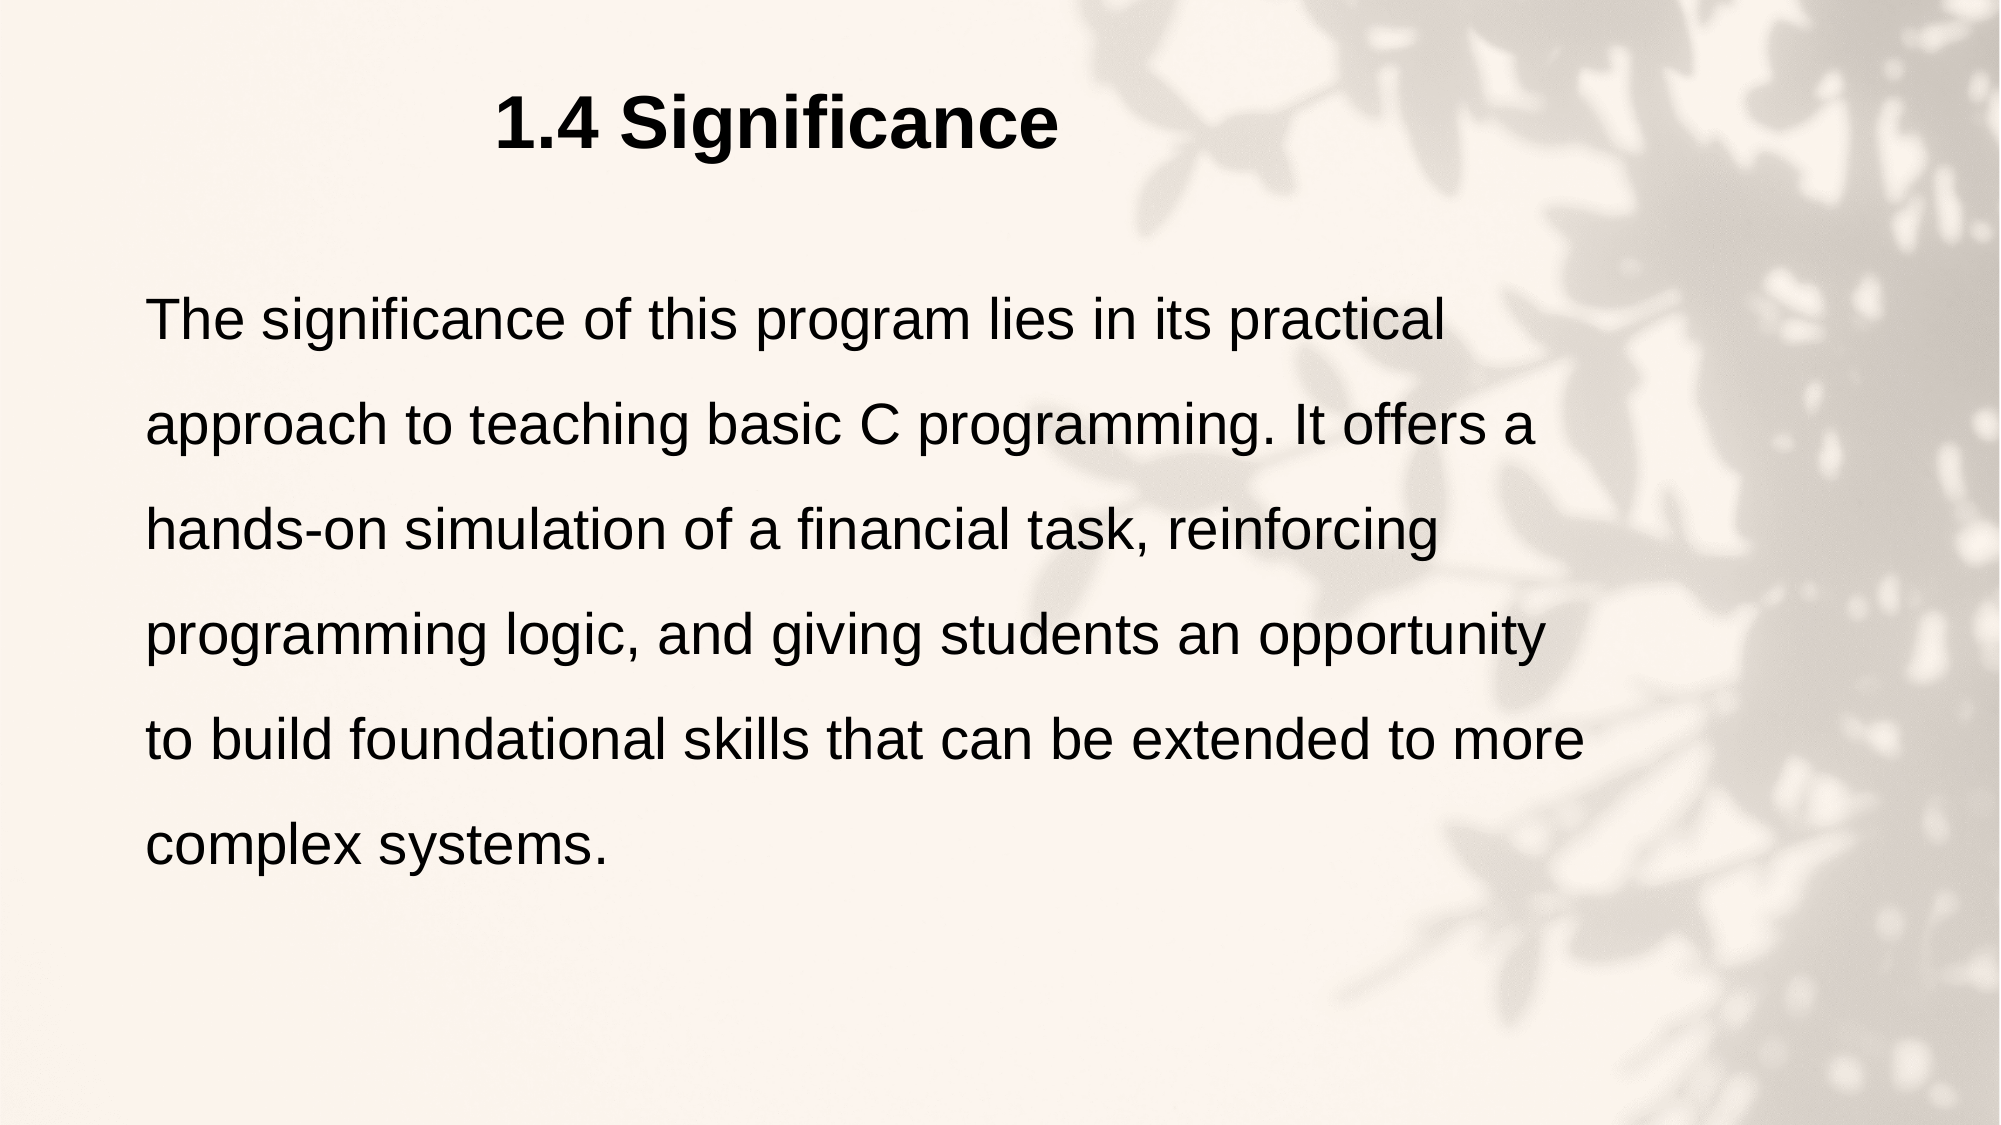

# 1.4 Significance
The significance of this program lies in its practical approach to teaching basic C programming. It offers a hands-on simulation of a financial task, reinforcing programming logic, and giving students an opportunity to build foundational skills that can be extended to more complex systems.